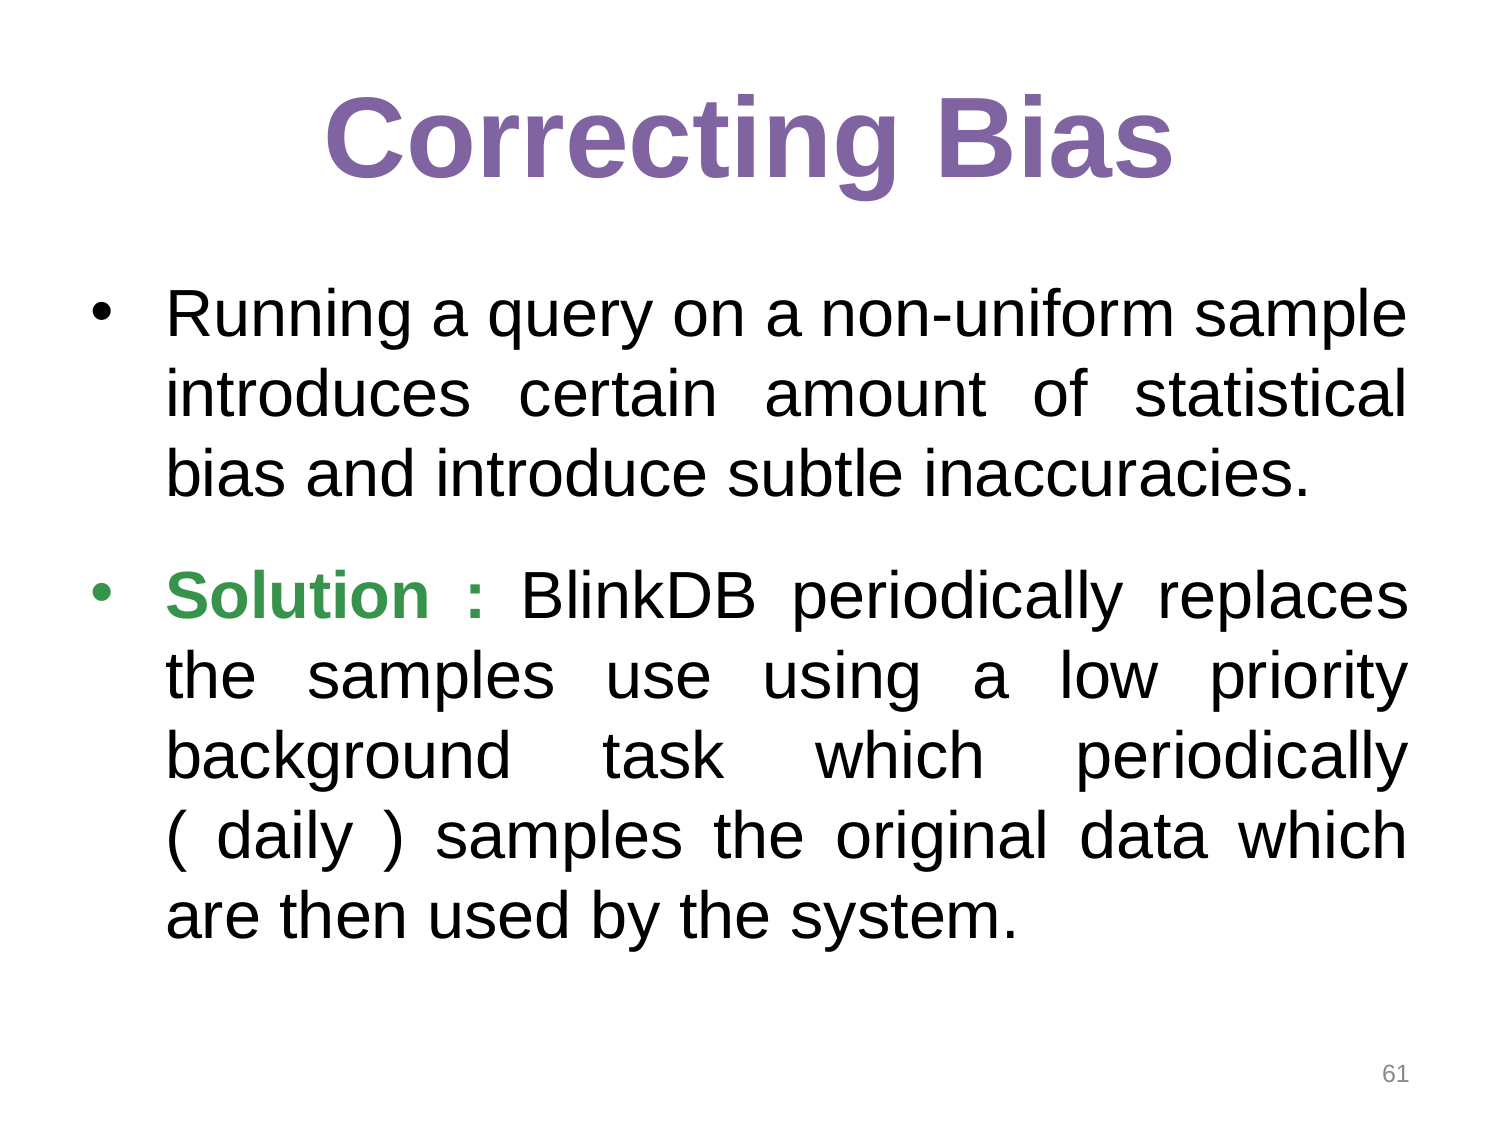

# Correcting Bias
Running a query on a non-uniform sample introduces certain amount of statistical bias and introduce subtle inaccuracies.
Solution : BlinkDB periodically replaces the samples use using a low priority background task which periodically ( daily ) samples the original data which are then used by the system.
61